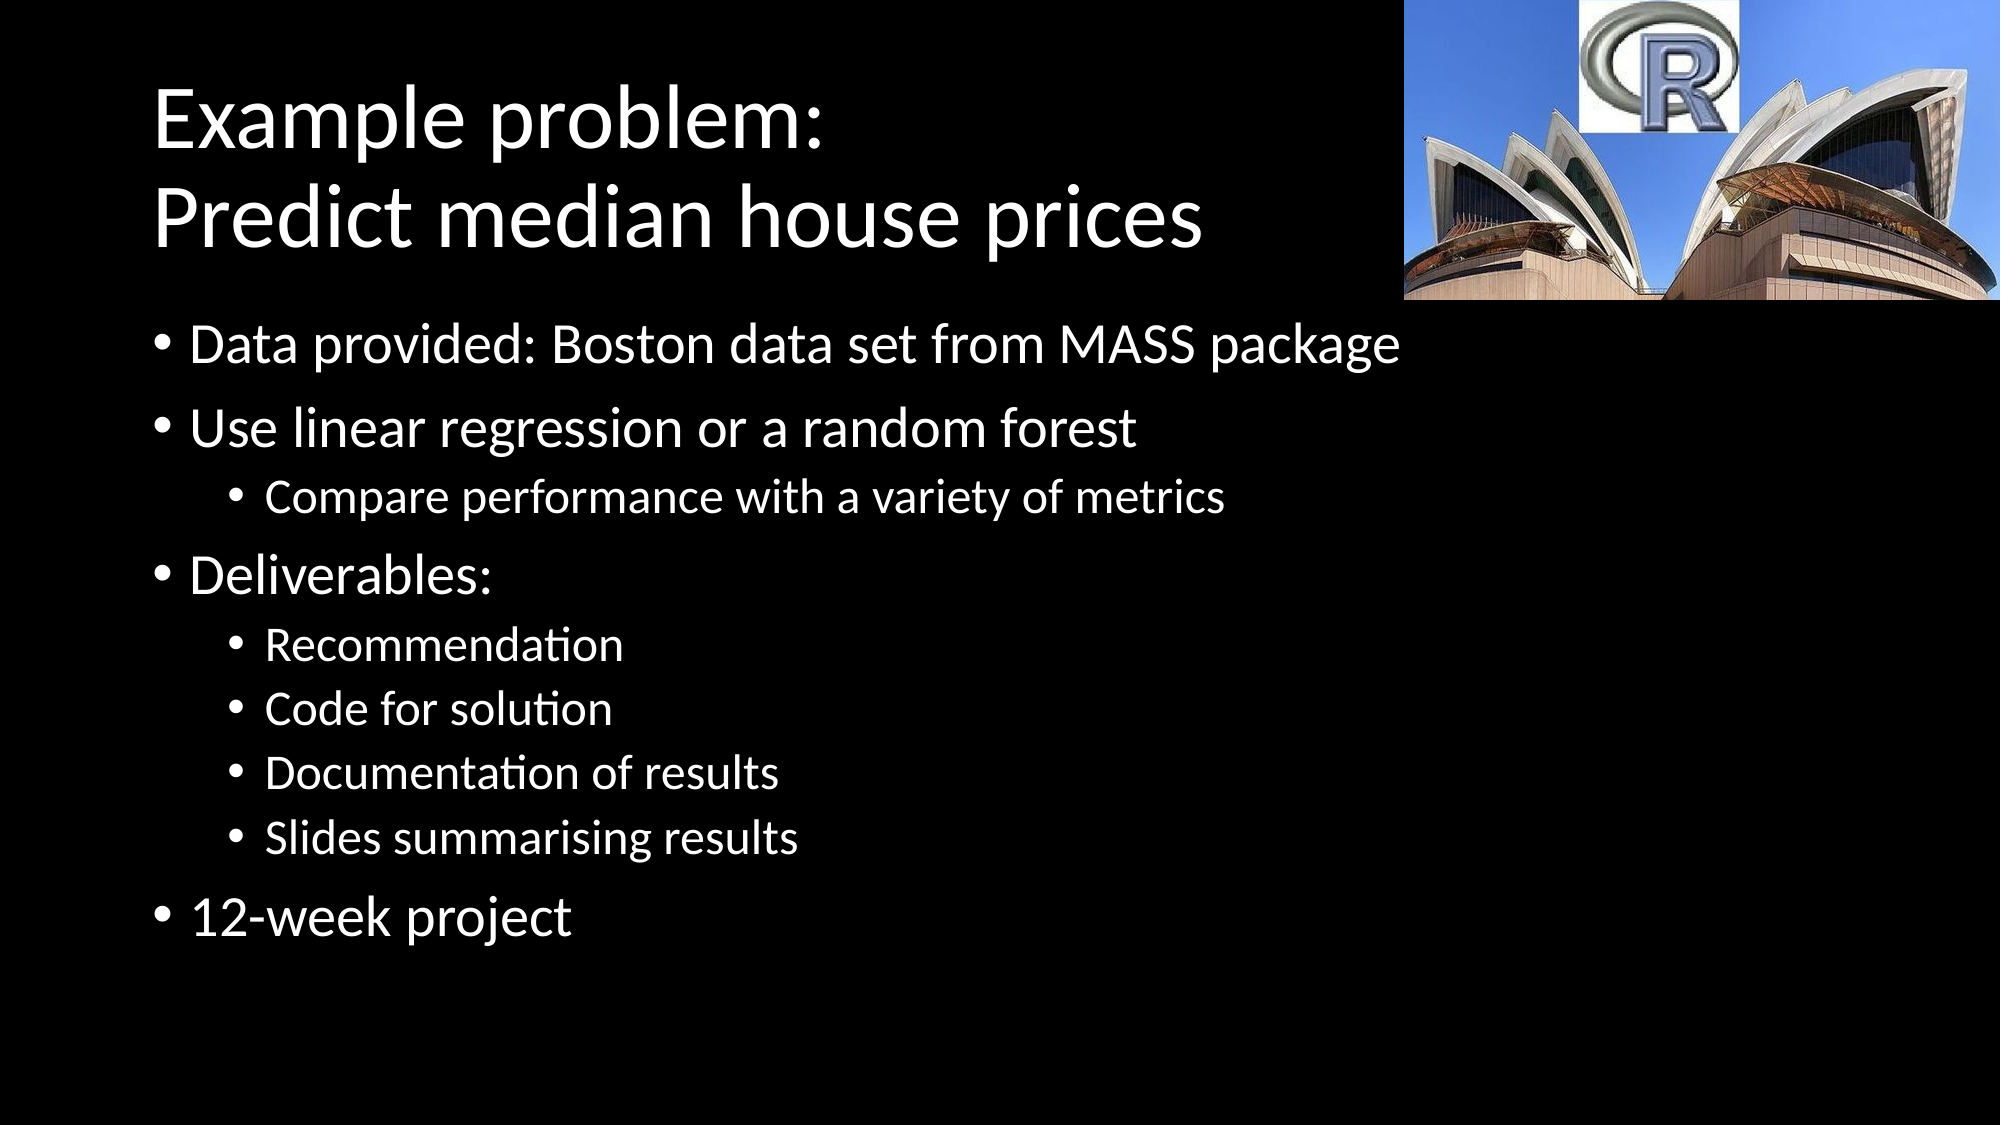

# Example problem: Predict median house prices
Data provided: Boston data set from MASS package
Use linear regression or a random forest
Compare performance with a variety of metrics
Deliverables:
Recommendation
Code for solution
Documentation of results
Slides summarising results
12-week project